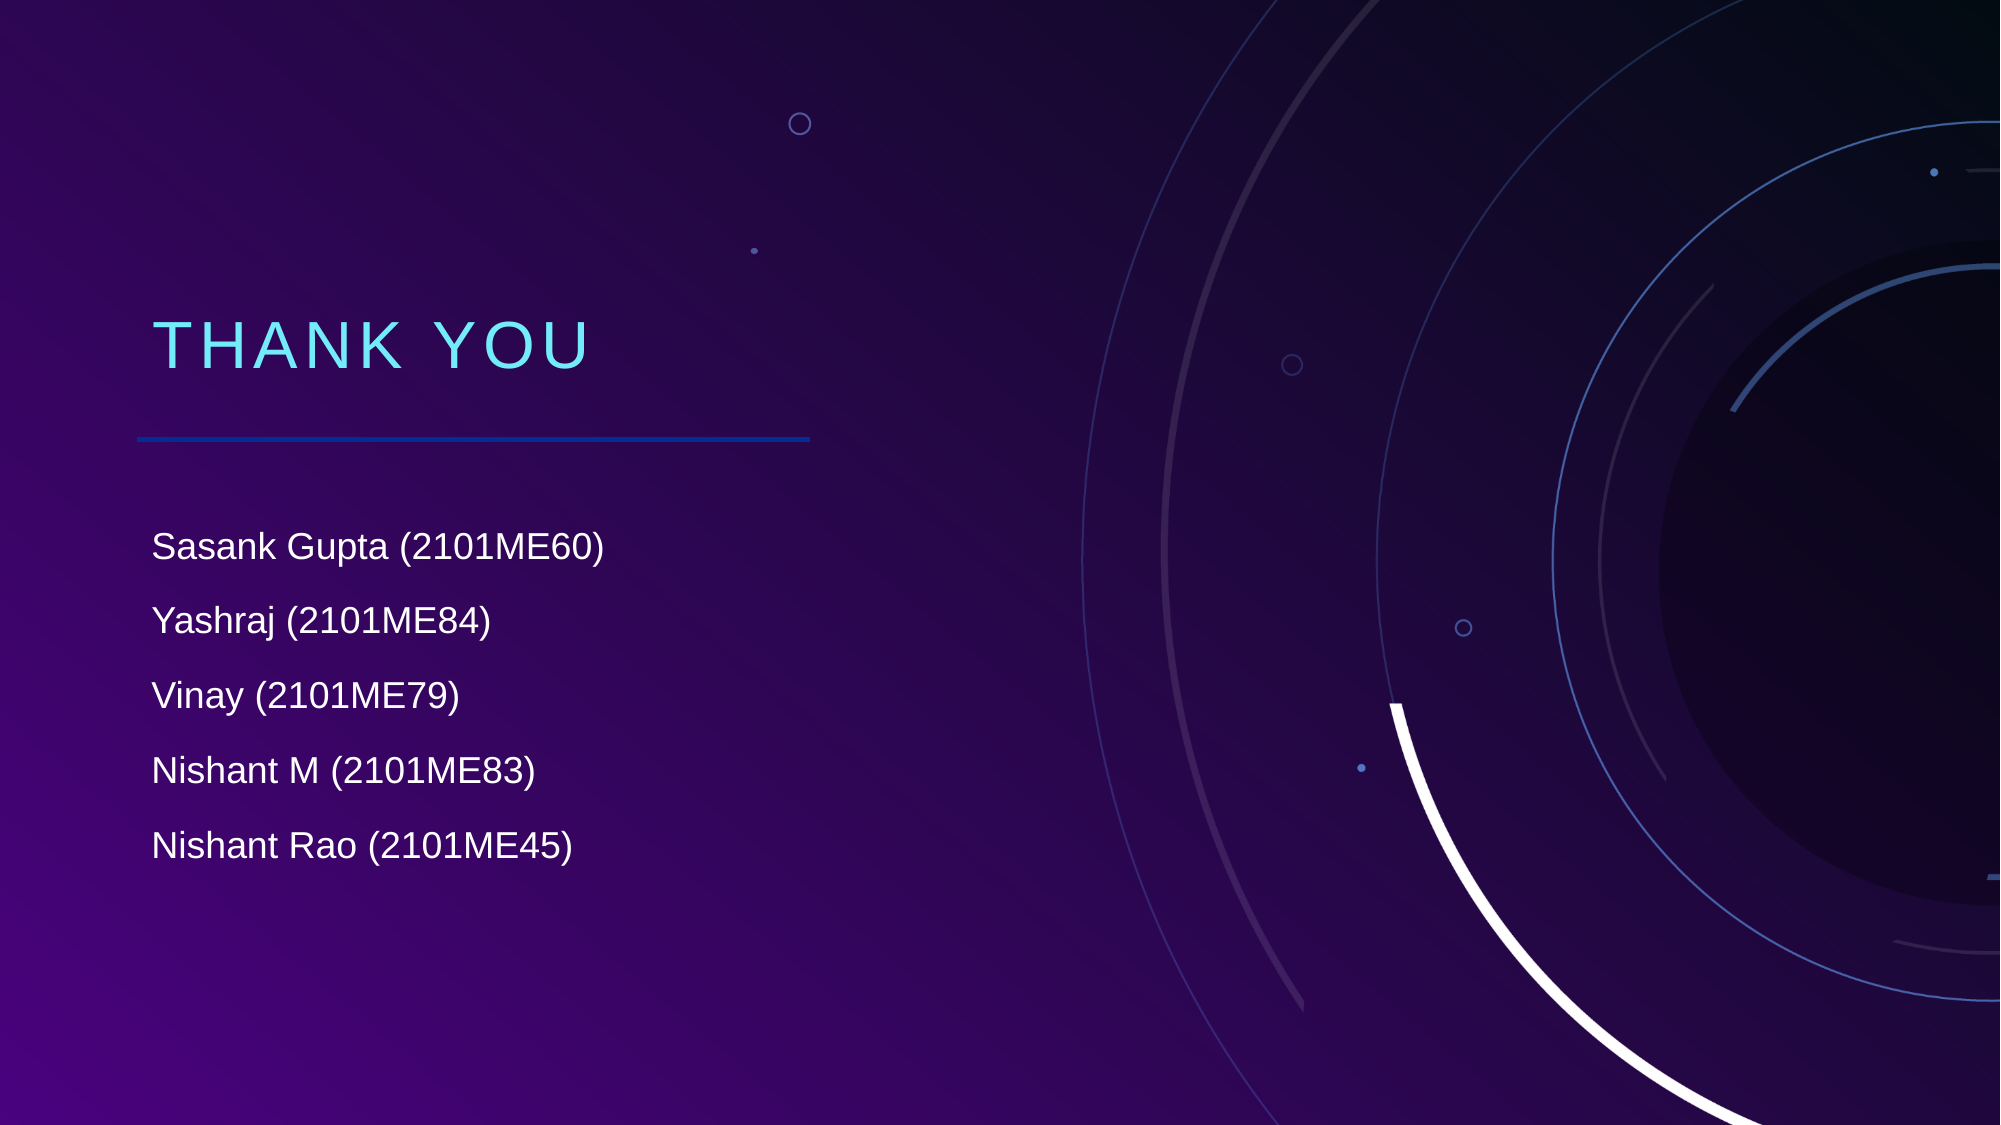

# THANK YOU
Sasank Gupta (2101ME60)
Yashraj (2101ME84)
Vinay (2101ME79)
Nishant M (2101ME83)
Nishant Rao (2101ME45)